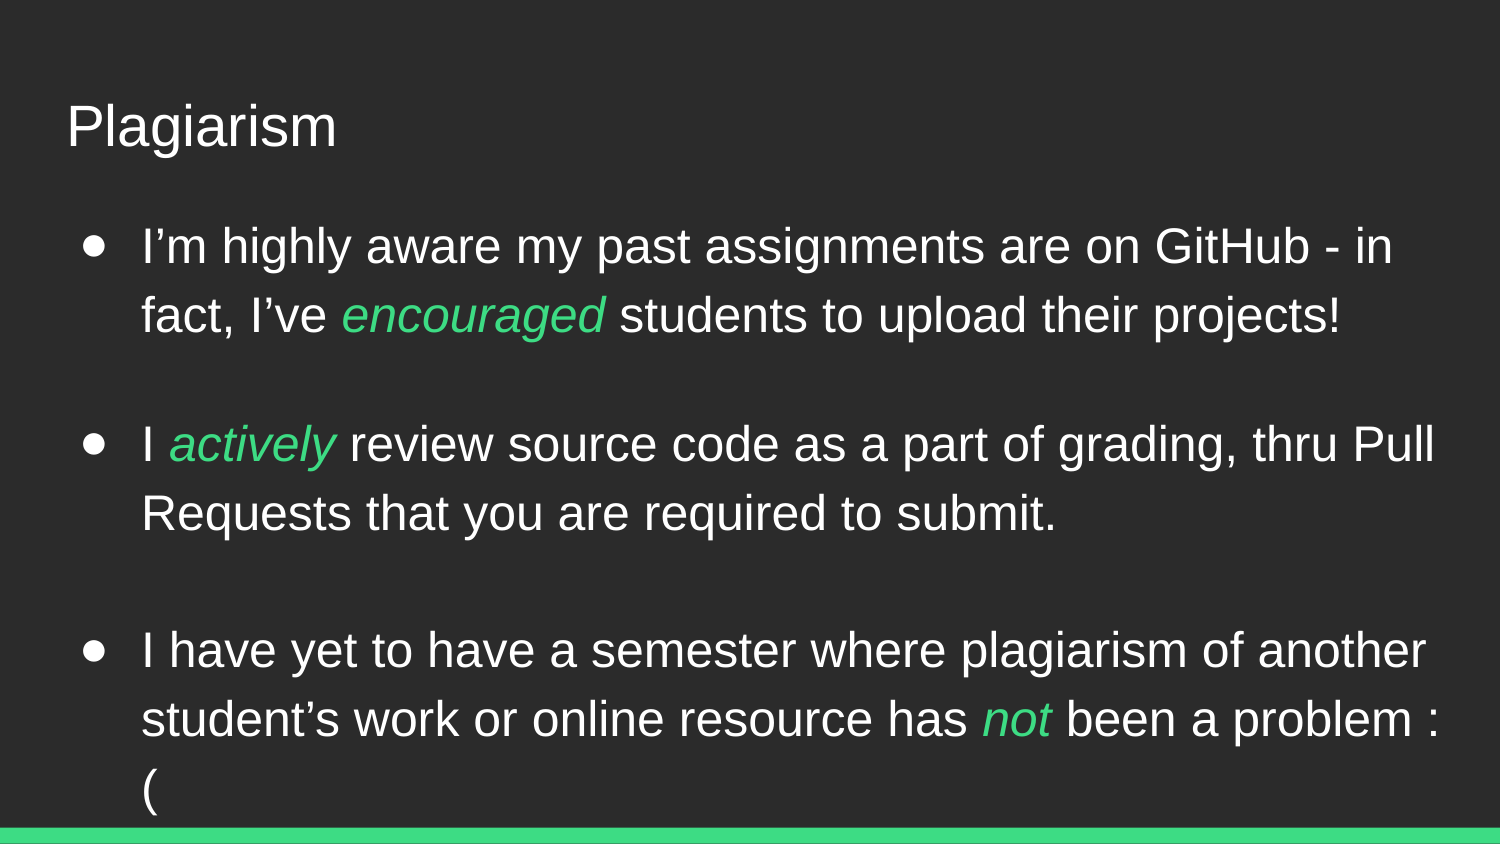

# Plagiarism
I’m highly aware my past assignments are on GitHub - in fact, I’ve encouraged students to upload their projects!
I actively review source code as a part of grading, thru Pull Requests that you are required to submit.
I have yet to have a semester where plagiarism of another student’s work or online resource has not been a problem :(